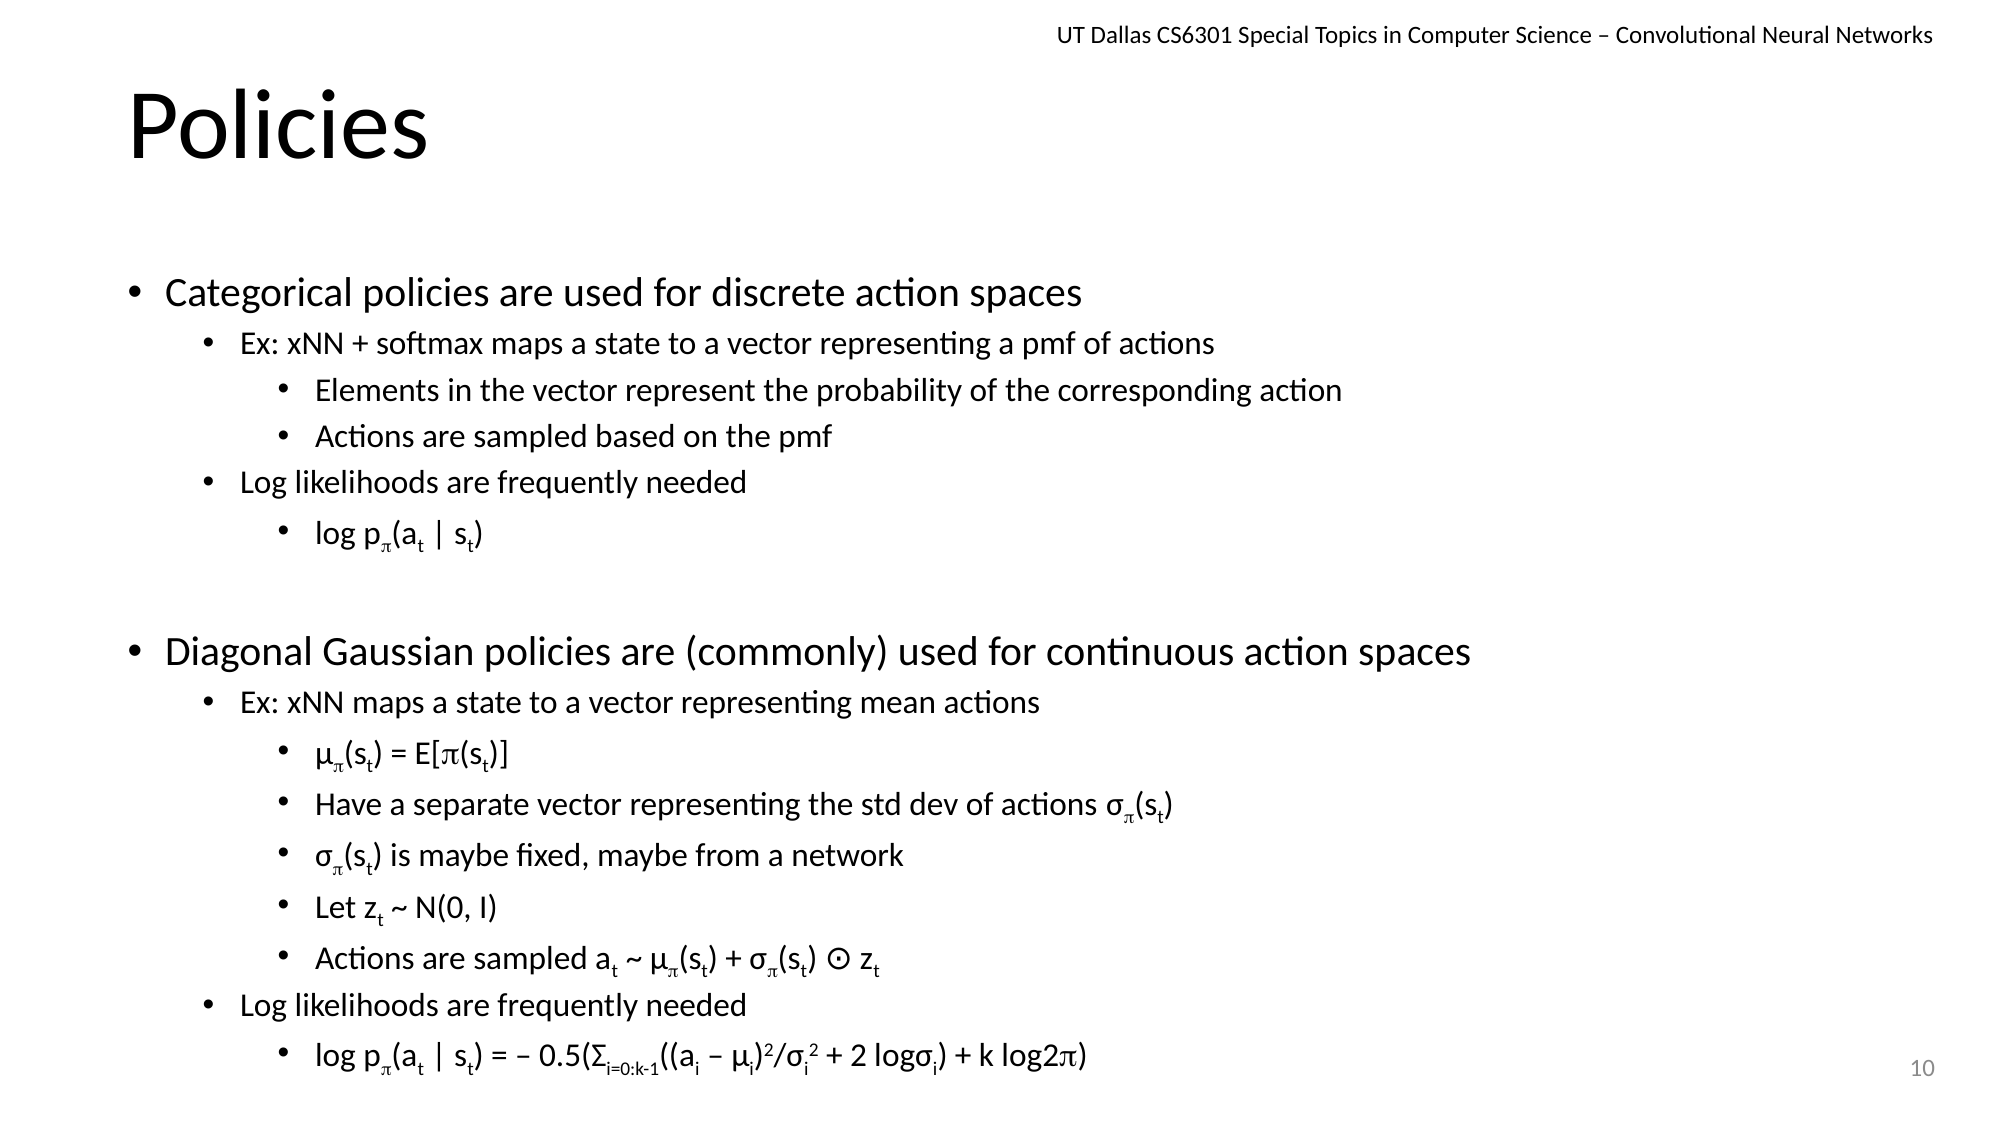

UT Dallas CS6301 Special Topics in Computer Science – Convolutional Neural Networks
# Policies
Categorical policies are used for discrete action spaces
Ex: xNN + softmax maps a state to a vector representing a pmf of actions
Elements in the vector represent the probability of the corresponding action
Actions are sampled based on the pmf
Log likelihoods are frequently needed
log pπ(at | st)

Diagonal Gaussian policies are (commonly) used for continuous action spaces
Ex: xNN maps a state to a vector representing mean actions
μπ(st) = E[π(st)]
Have a separate vector representing the std dev of actions σπ(st)
σπ(st) is maybe fixed, maybe from a network
Let zt ~ N(0, I)
Actions are sampled at ~ μπ(st) + σπ(st) ⊙ zt
Log likelihoods are frequently needed
log pπ(at | st) = – 0.5(Σi=0:k-1((ai – μi)2/σi2 + 2 logσi) + k log2π)

10